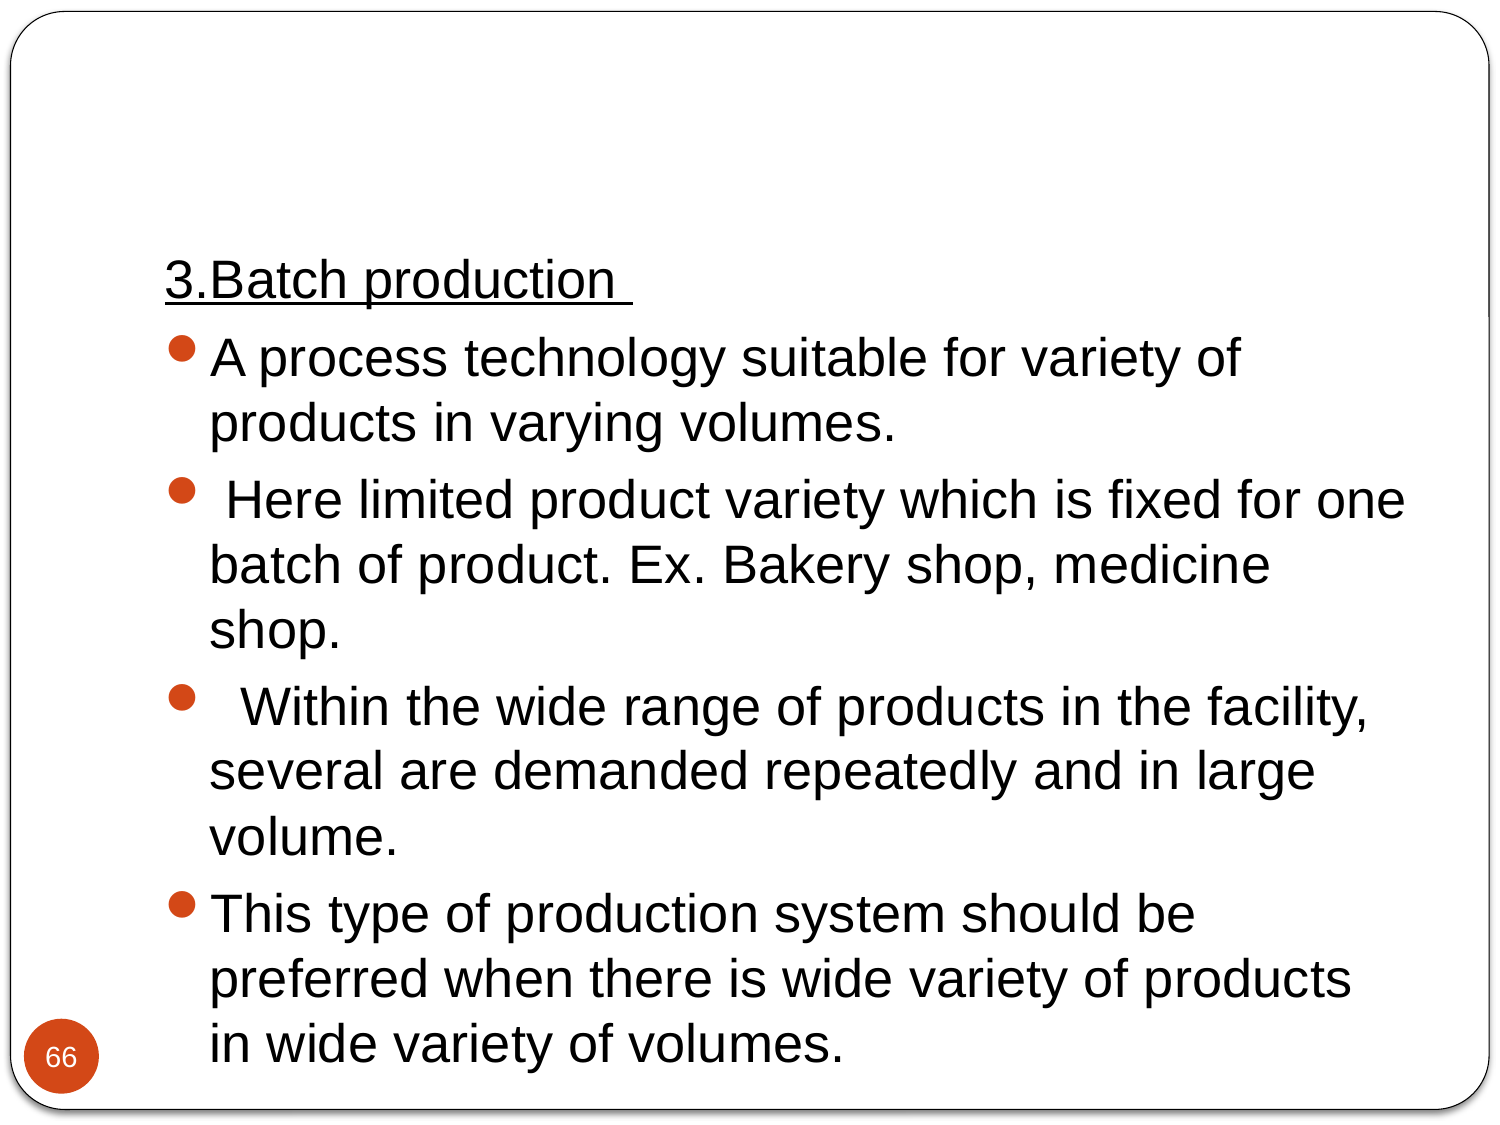

3.Batch production
A process technology suitable for variety of products in varying volumes.
 Here limited product variety which is fixed for one batch of product. Ex. Bakery shop, medicine shop.
  Within the wide range of products in the facility, several are demanded repeatedly and in large volume.
This type of production system should be preferred when there is wide variety of products in wide variety of volumes.
66